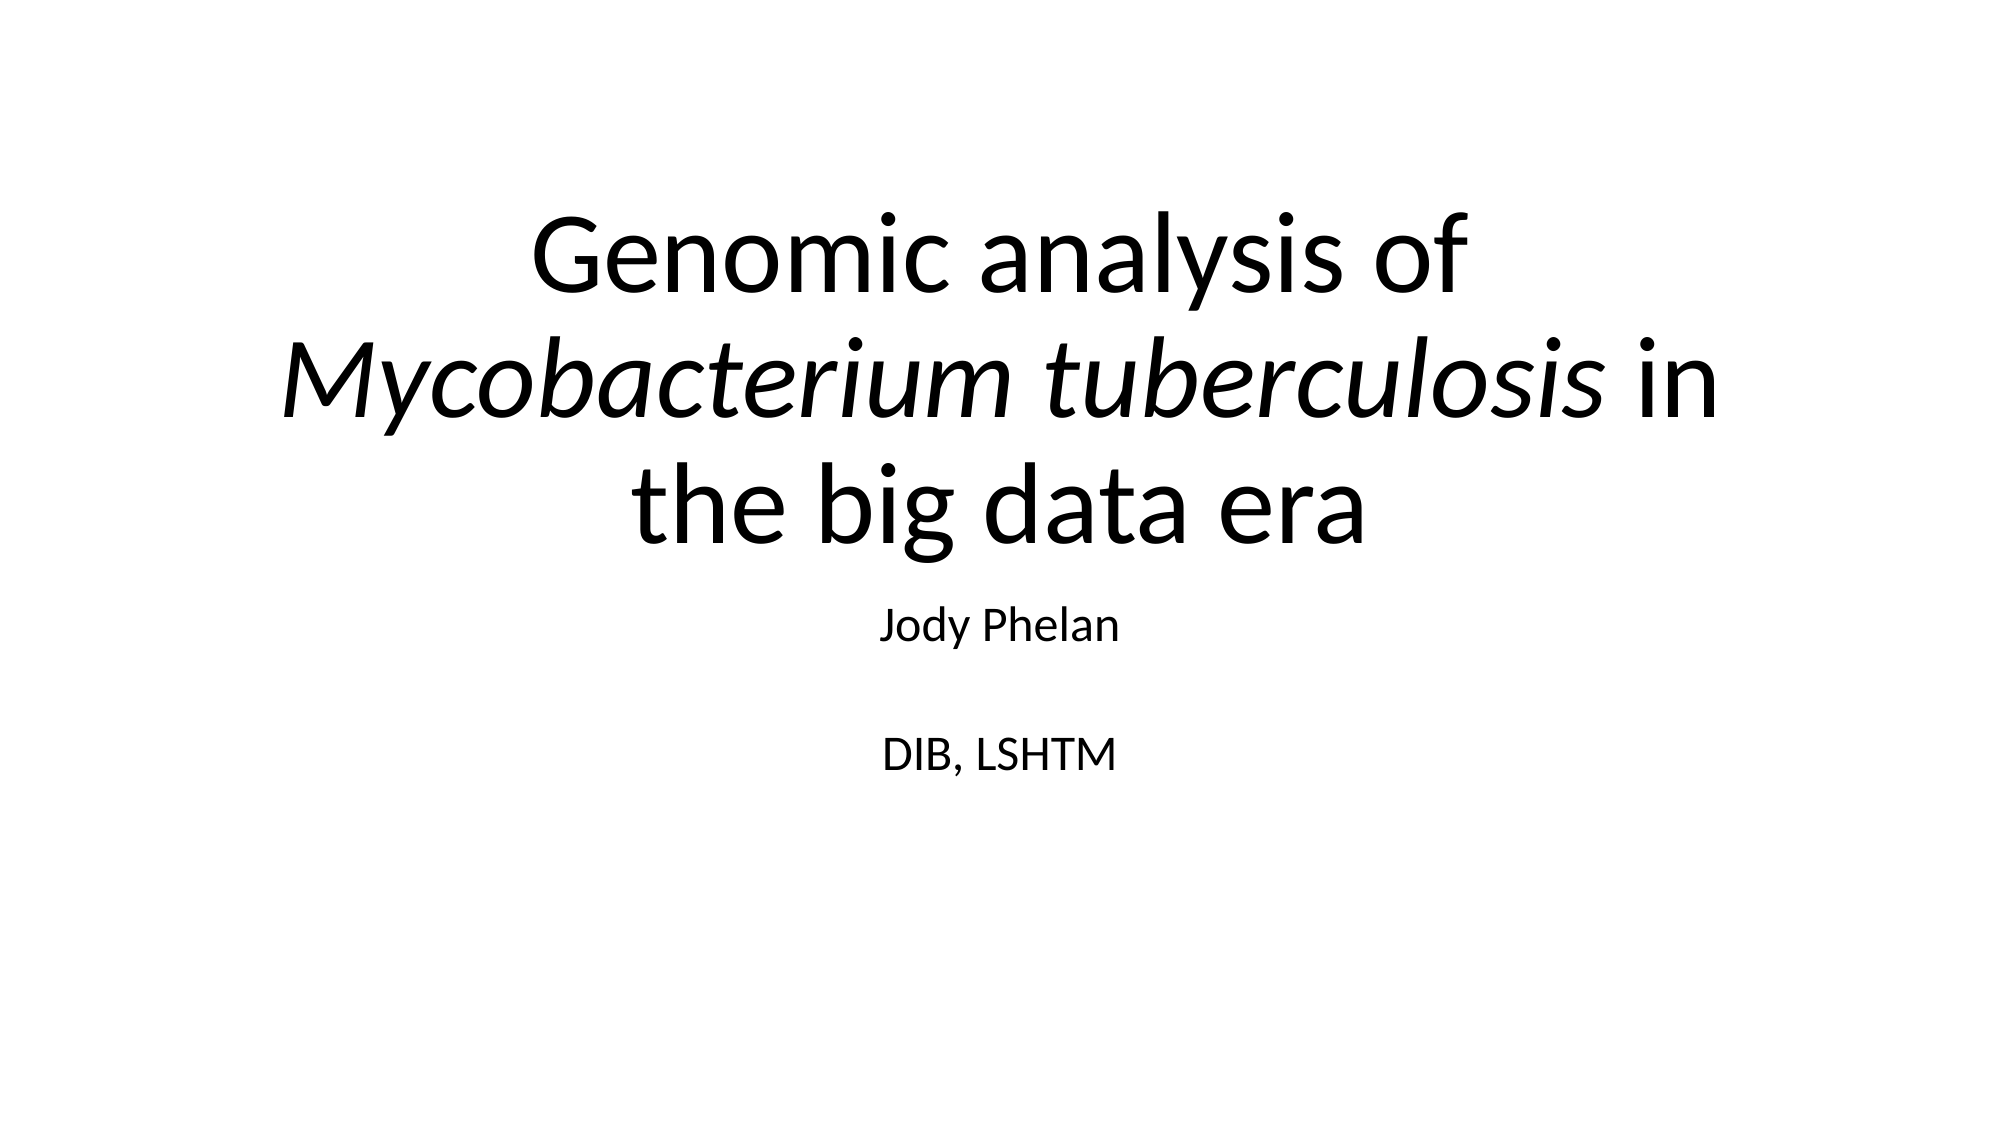

# Genomic analysis of Mycobacterium tuberculosis in the big data era
Jody Phelan
DIB, LSHTM